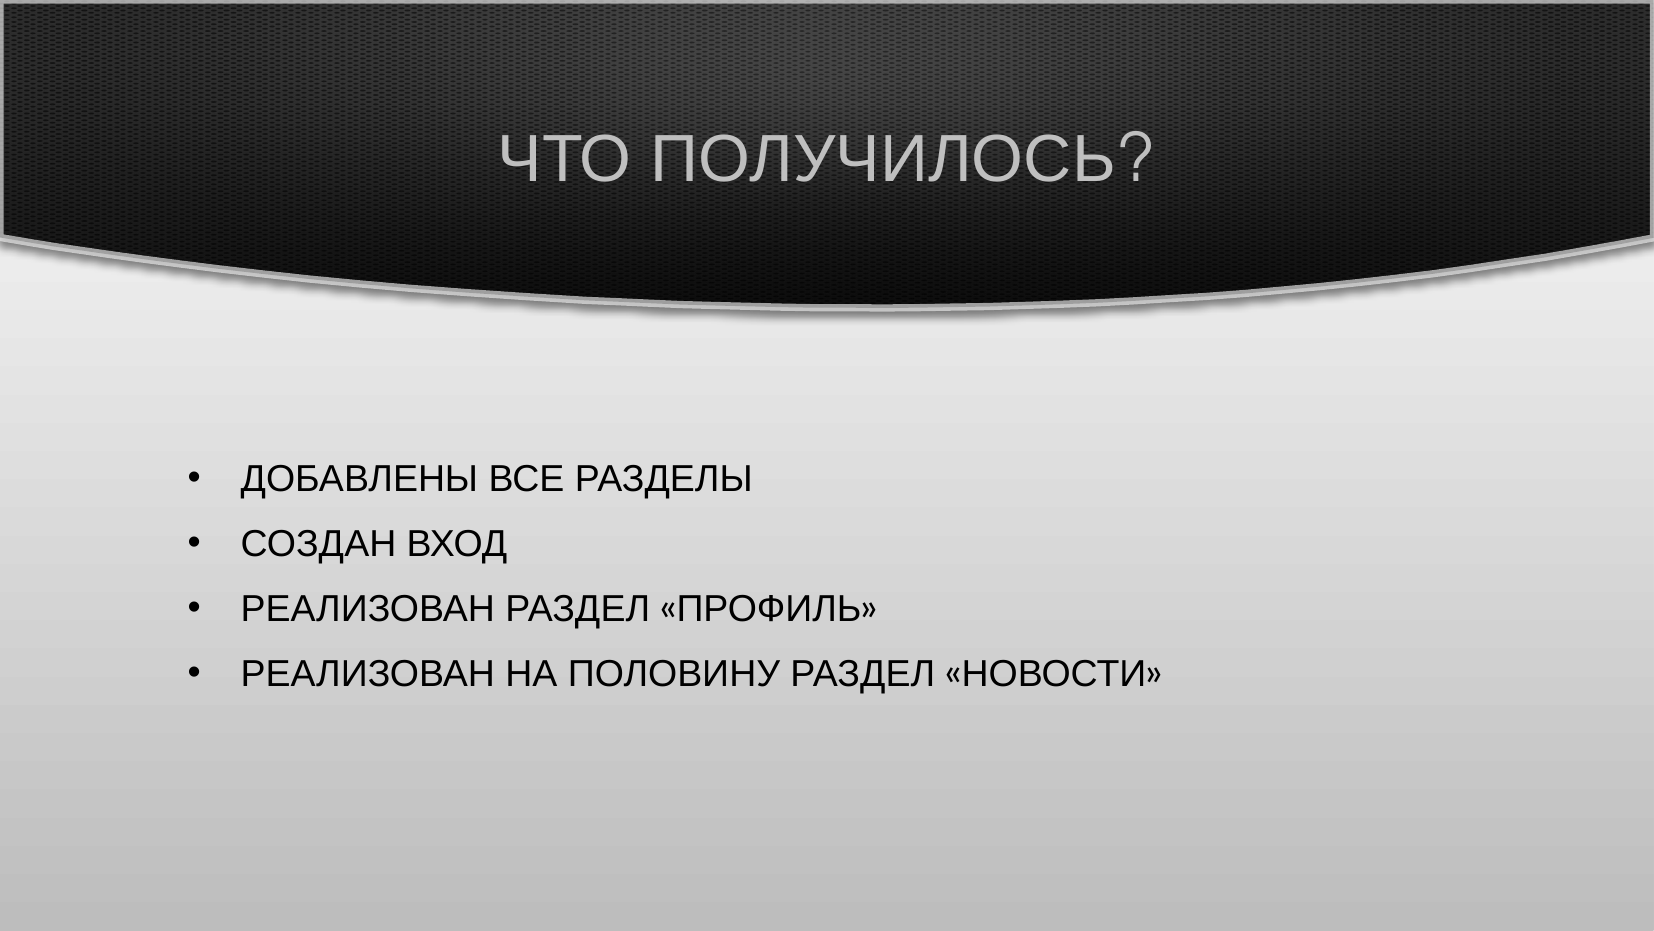

Что получилось?
Добавлены все разделы
Создан вход
Реализован раздел «профиль»
Реализован на половину раздел «новости»